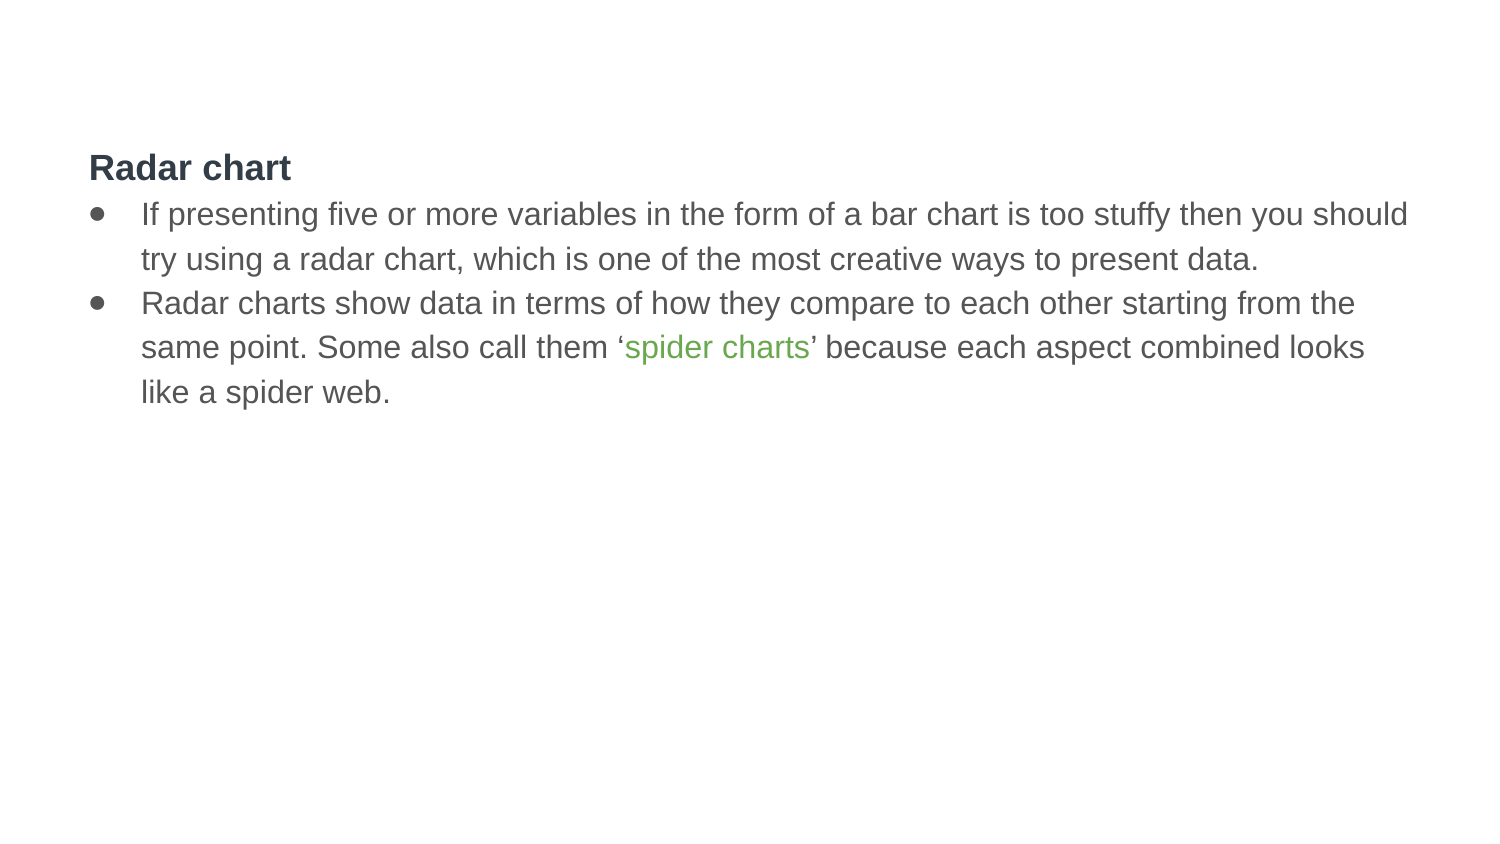

Radar chart
If presenting five or more variables in the form of a bar chart is too stuffy then you should try using a radar chart, which is one of the most creative ways to present data.
Radar charts show data in terms of how they compare to each other starting from the same point. Some also call them ‘spider charts’ because each aspect combined looks like a spider web.